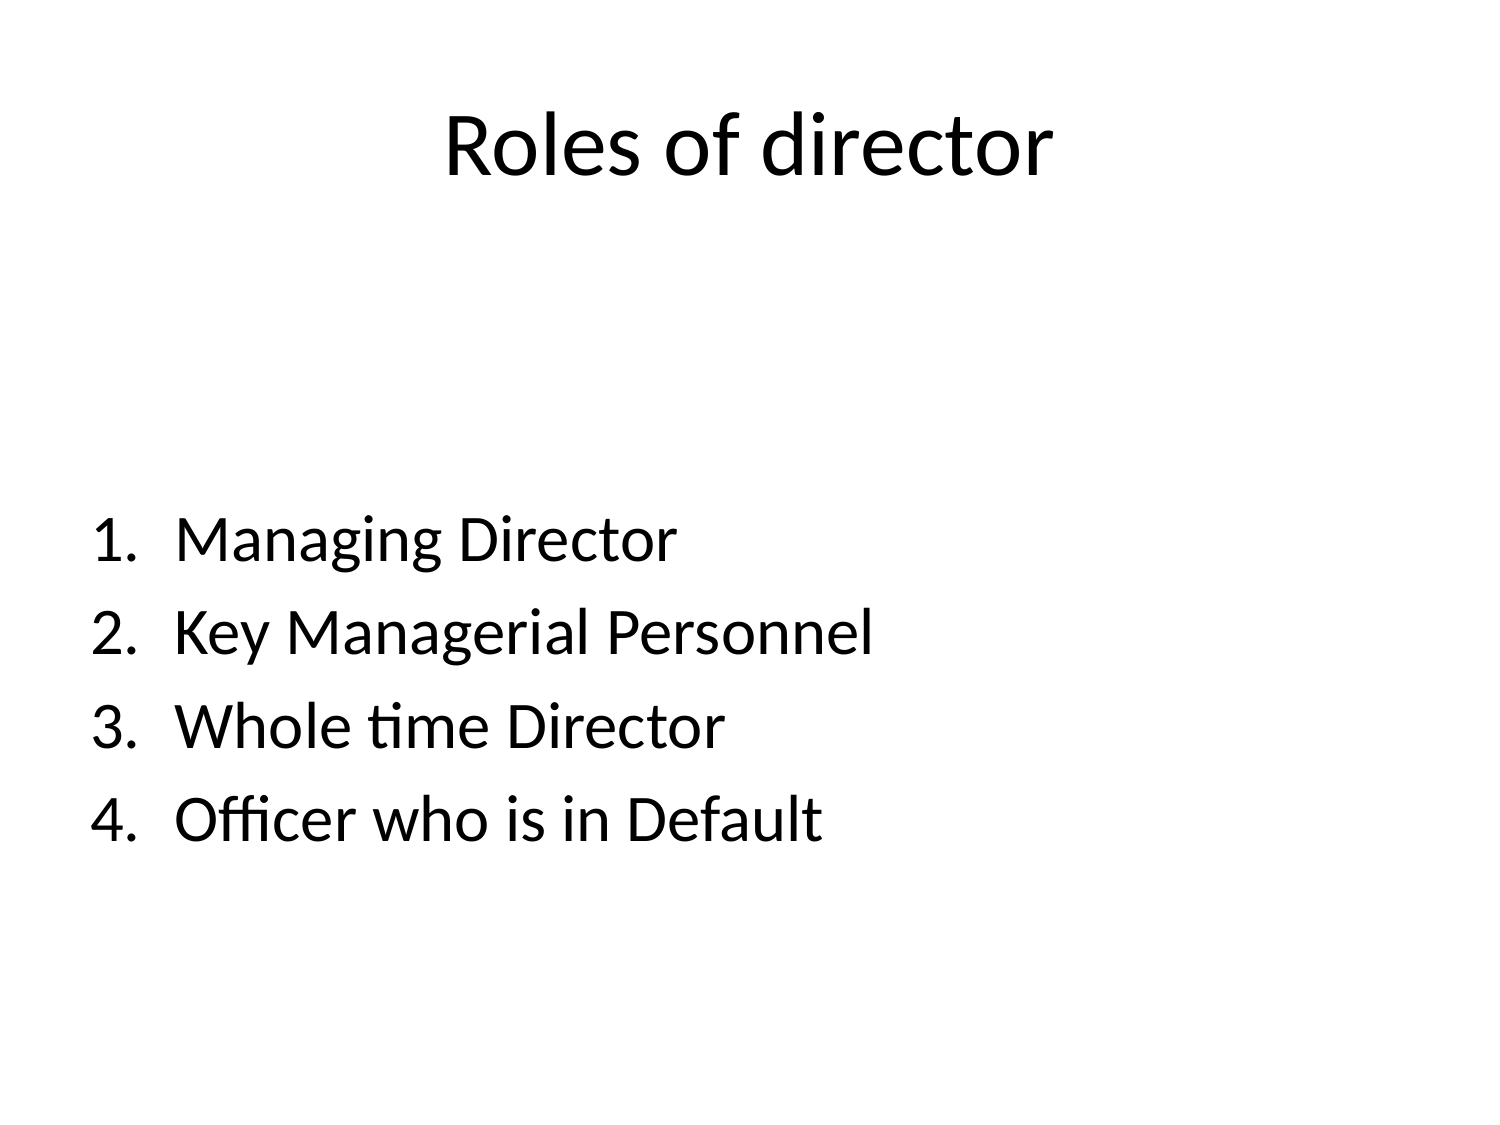

# Roles of director
Managing Director
Key Managerial Personnel
Whole time Director
Officer who is in Default